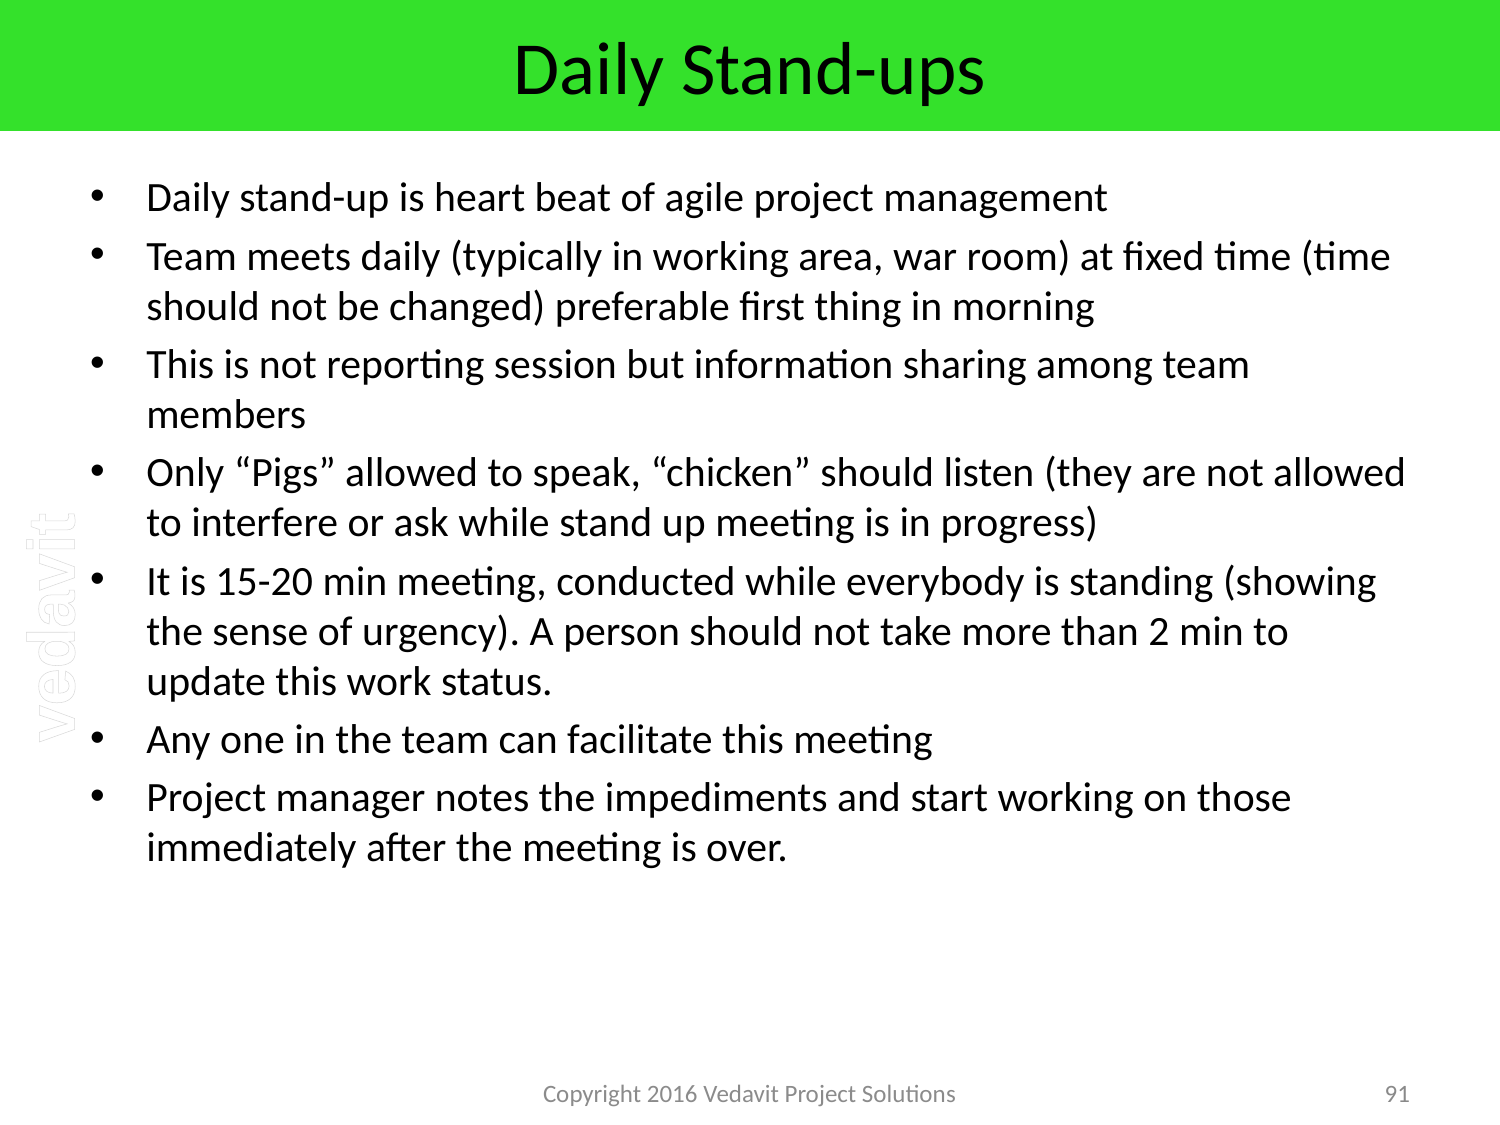

# Daily Stand-ups
Daily stand-up is heart beat of agile project management
Team meets daily (typically in working area, war room) at fixed time (time should not be changed) preferable first thing in morning
This is not reporting session but information sharing among team members
Only “Pigs” allowed to speak, “chicken” should listen (they are not allowed to interfere or ask while stand up meeting is in progress)
It is 15-20 min meeting, conducted while everybody is standing (showing the sense of urgency). A person should not take more than 2 min to update this work status.
Any one in the team can facilitate this meeting
Project manager notes the impediments and start working on those immediately after the meeting is over.
Copyright 2016 Vedavit Project Solutions
91